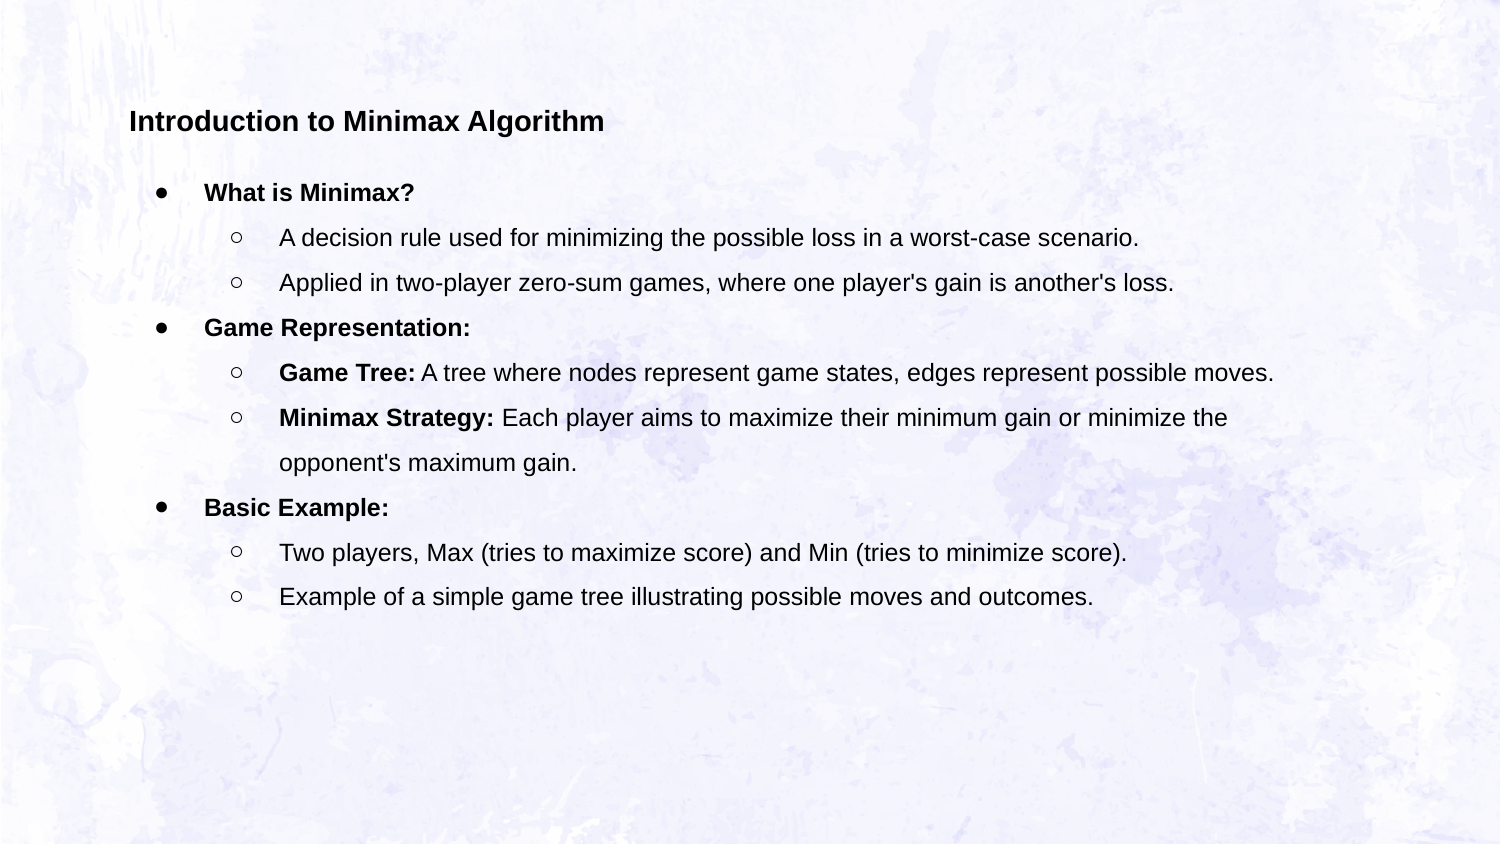

Introduction to Minimax Algorithm
What is Minimax?
A decision rule used for minimizing the possible loss in a worst-case scenario.
Applied in two-player zero-sum games, where one player's gain is another's loss.
Game Representation:
Game Tree: A tree where nodes represent game states, edges represent possible moves.
Minimax Strategy: Each player aims to maximize their minimum gain or minimize the opponent's maximum gain.
Basic Example:
Two players, Max (tries to maximize score) and Min (tries to minimize score).
Example of a simple game tree illustrating possible moves and outcomes.